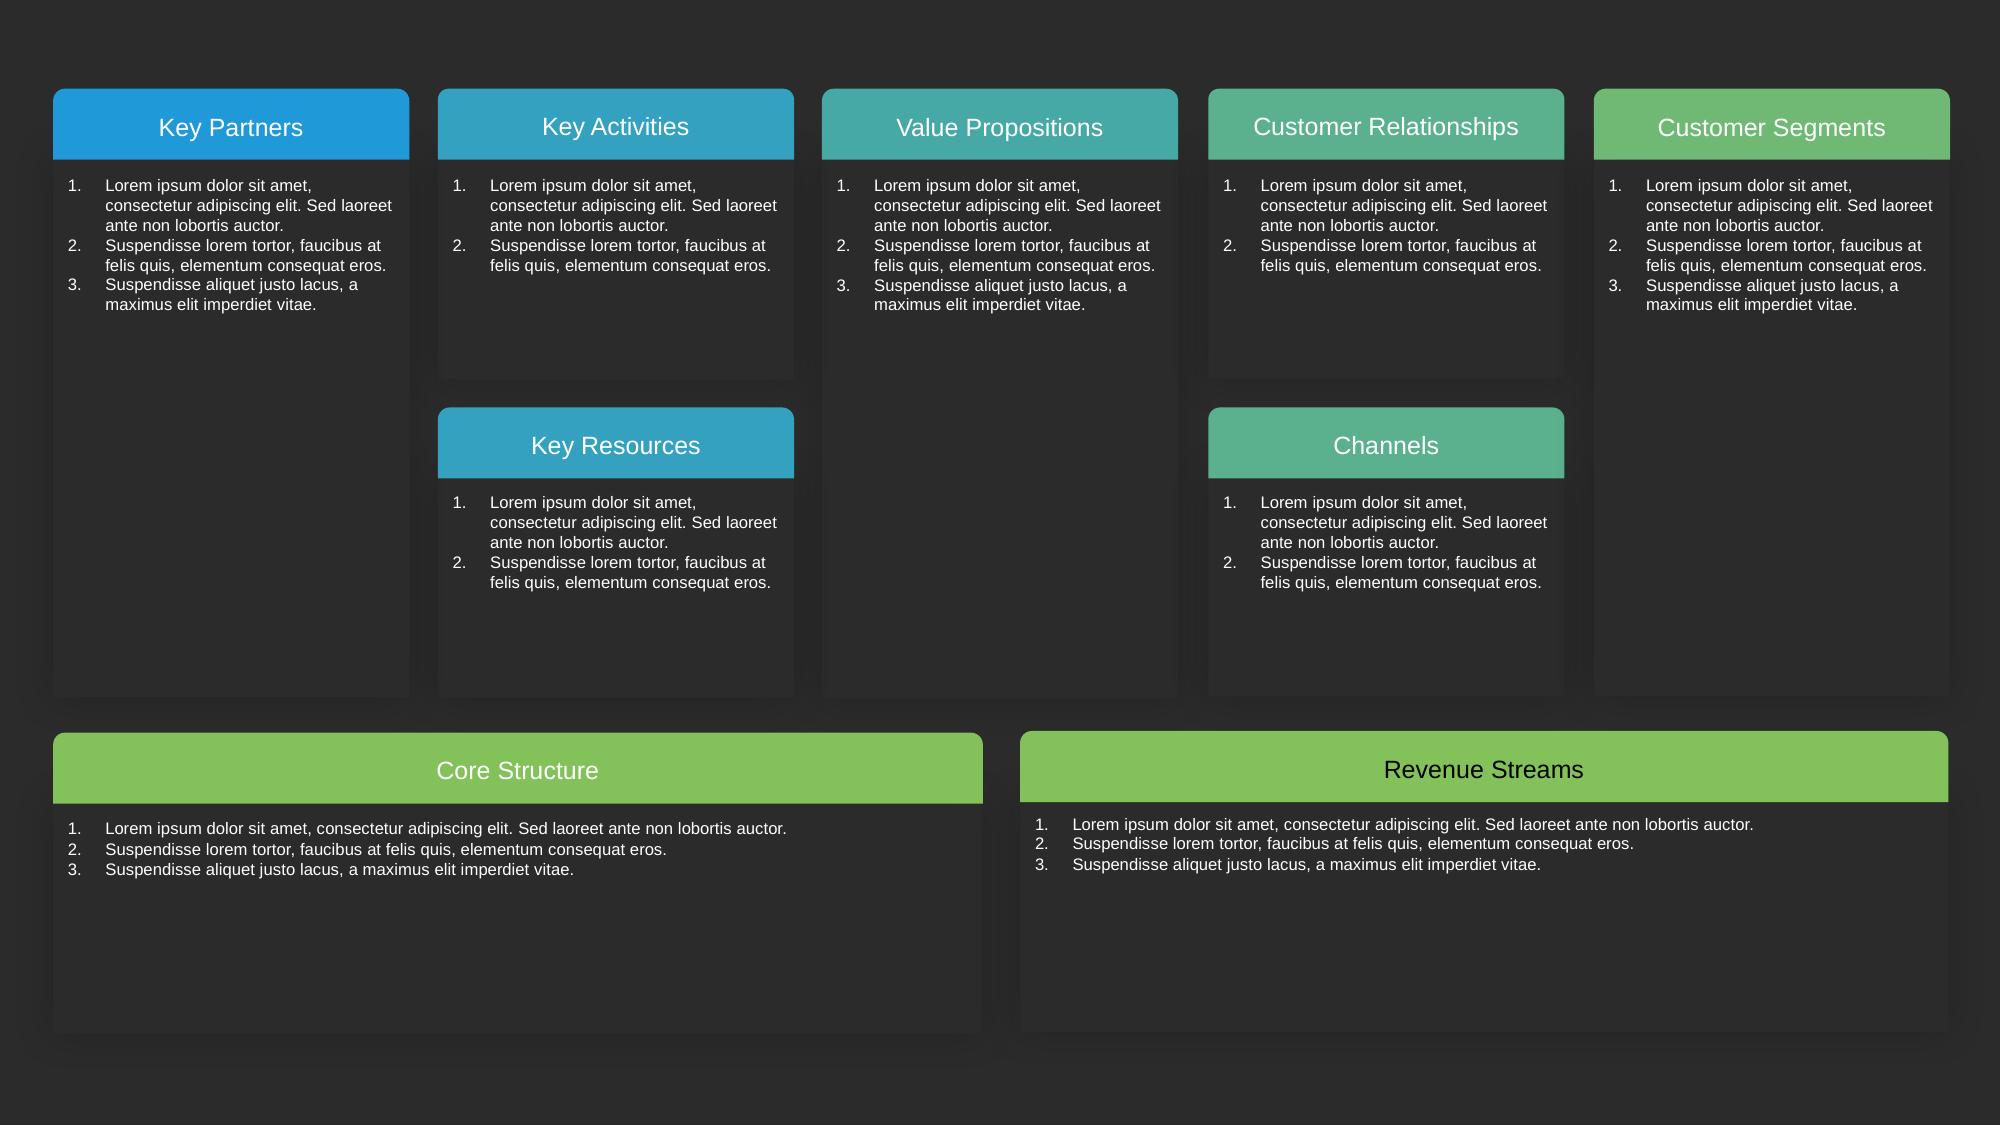

Key Partners
Key Activities
Value Propositions
Customer Relationships
Customer Segments
Lorem ipsum dolor sit amet, consectetur adipiscing elit. Sed laoreet ante non lobortis auctor.
Suspendisse lorem tortor, faucibus at felis quis, elementum consequat eros.
Suspendisse aliquet justo lacus, a maximus elit imperdiet vitae.
Lorem ipsum dolor sit amet, consectetur adipiscing elit. Sed laoreet ante non lobortis auctor.
Suspendisse lorem tortor, faucibus at felis quis, elementum consequat eros.
Lorem ipsum dolor sit amet, consectetur adipiscing elit. Sed laoreet ante non lobortis auctor.
Suspendisse lorem tortor, faucibus at felis quis, elementum consequat eros.
Suspendisse aliquet justo lacus, a maximus elit imperdiet vitae.
Lorem ipsum dolor sit amet, consectetur adipiscing elit. Sed laoreet ante non lobortis auctor.
Suspendisse lorem tortor, faucibus at felis quis, elementum consequat eros.
Lorem ipsum dolor sit amet, consectetur adipiscing elit. Sed laoreet ante non lobortis auctor.
Suspendisse lorem tortor, faucibus at felis quis, elementum consequat eros.
Suspendisse aliquet justo lacus, a maximus elit imperdiet vitae.
Key Resources
Channels
Lorem ipsum dolor sit amet, consectetur adipiscing elit. Sed laoreet ante non lobortis auctor.
Suspendisse lorem tortor, faucibus at felis quis, elementum consequat eros.
Lorem ipsum dolor sit amet, consectetur adipiscing elit. Sed laoreet ante non lobortis auctor.
Suspendisse lorem tortor, faucibus at felis quis, elementum consequat eros.
Revenue Streams
Core Structure
Lorem ipsum dolor sit amet, consectetur adipiscing elit. Sed laoreet ante non lobortis auctor.
Suspendisse lorem tortor, faucibus at felis quis, elementum consequat eros.
Suspendisse aliquet justo lacus, a maximus elit imperdiet vitae.
Lorem ipsum dolor sit amet, consectetur adipiscing elit. Sed laoreet ante non lobortis auctor.
Suspendisse lorem tortor, faucibus at felis quis, elementum consequat eros.
Suspendisse aliquet justo lacus, a maximus elit imperdiet vitae.